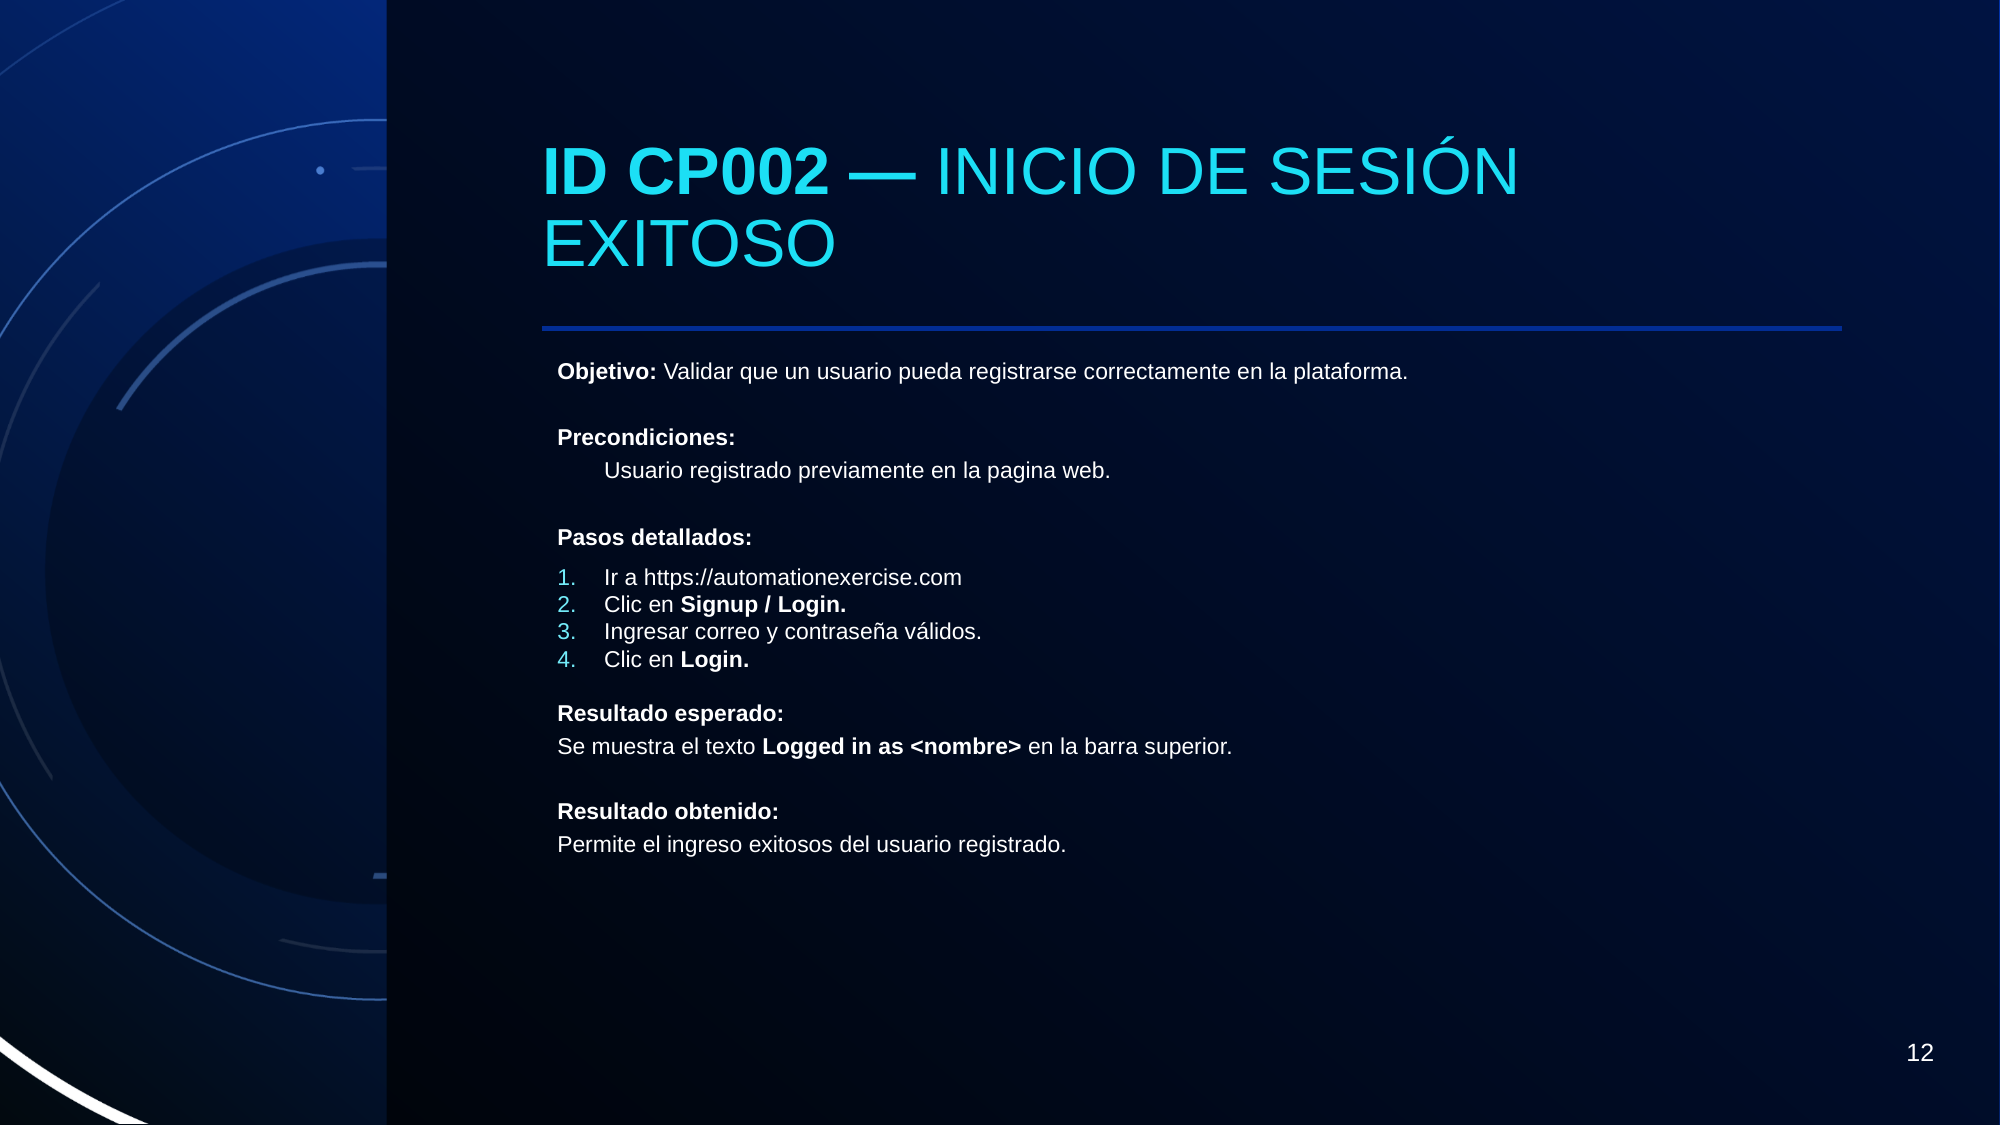

# ID cp002 — Inicio de Sesión Exitoso
Objetivo: Validar que un usuario pueda registrarse correctamente en la plataforma.
Precondiciones:
Usuario registrado previamente en la pagina web.
Pasos detallados:
Ir a https://automationexercise.com
Clic en Signup / Login.
Ingresar correo y contraseña válidos.
Clic en Login.
Resultado esperado:
Se muestra el texto Logged in as <nombre> en la barra superior.
Resultado obtenido:
Permite el ingreso exitosos del usuario registrado.
12